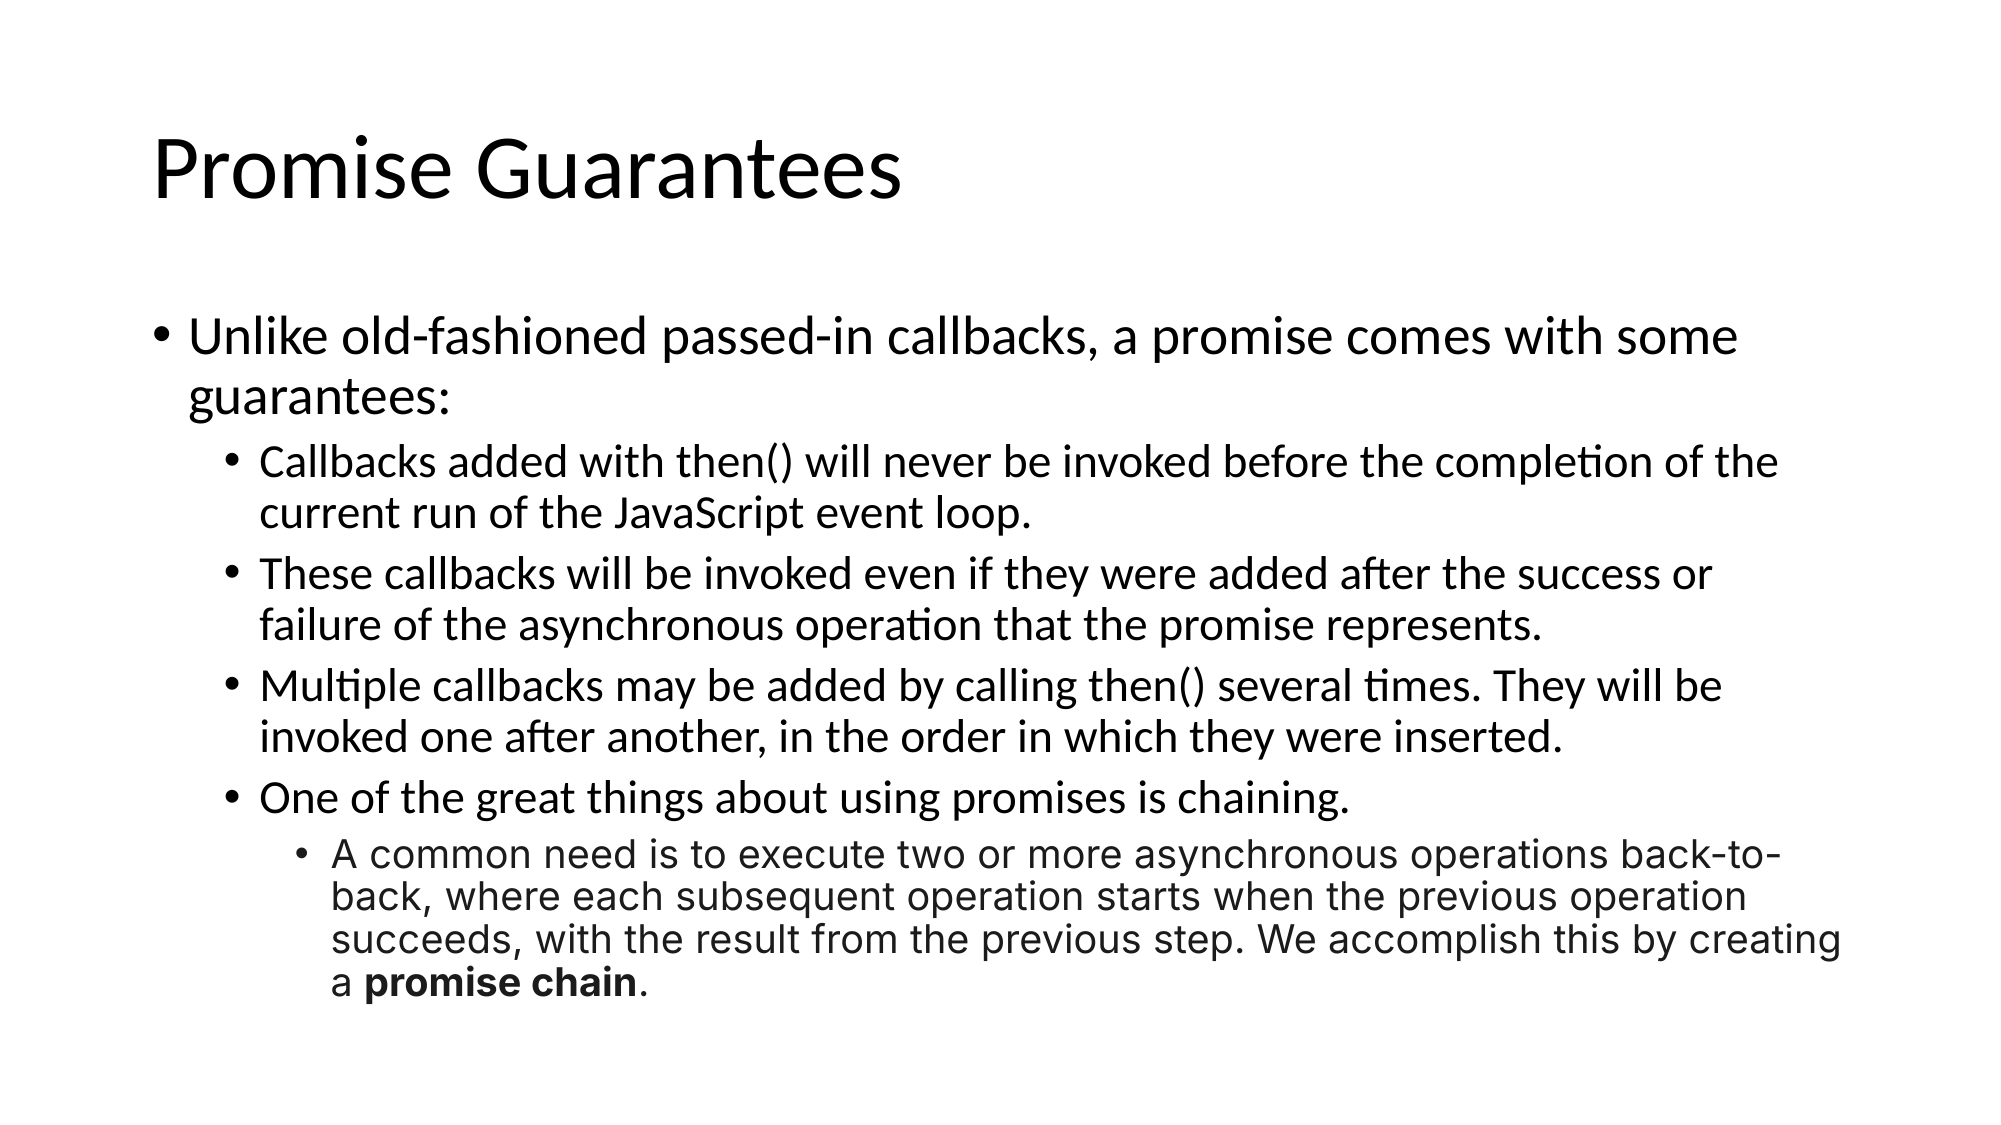

# Promise Guarantees
Unlike old-fashioned passed-in callbacks, a promise comes with some guarantees:
Callbacks added with then() will never be invoked before the completion of the current run of the JavaScript event loop.
These callbacks will be invoked even if they were added after the success or failure of the asynchronous operation that the promise represents.
Multiple callbacks may be added by calling then() several times. They will be invoked one after another, in the order in which they were inserted.
One of the great things about using promises is chaining.
A common need is to execute two or more asynchronous operations back-to-back, where each subsequent operation starts when the previous operation succeeds, with the result from the previous step. We accomplish this by creating a promise chain.